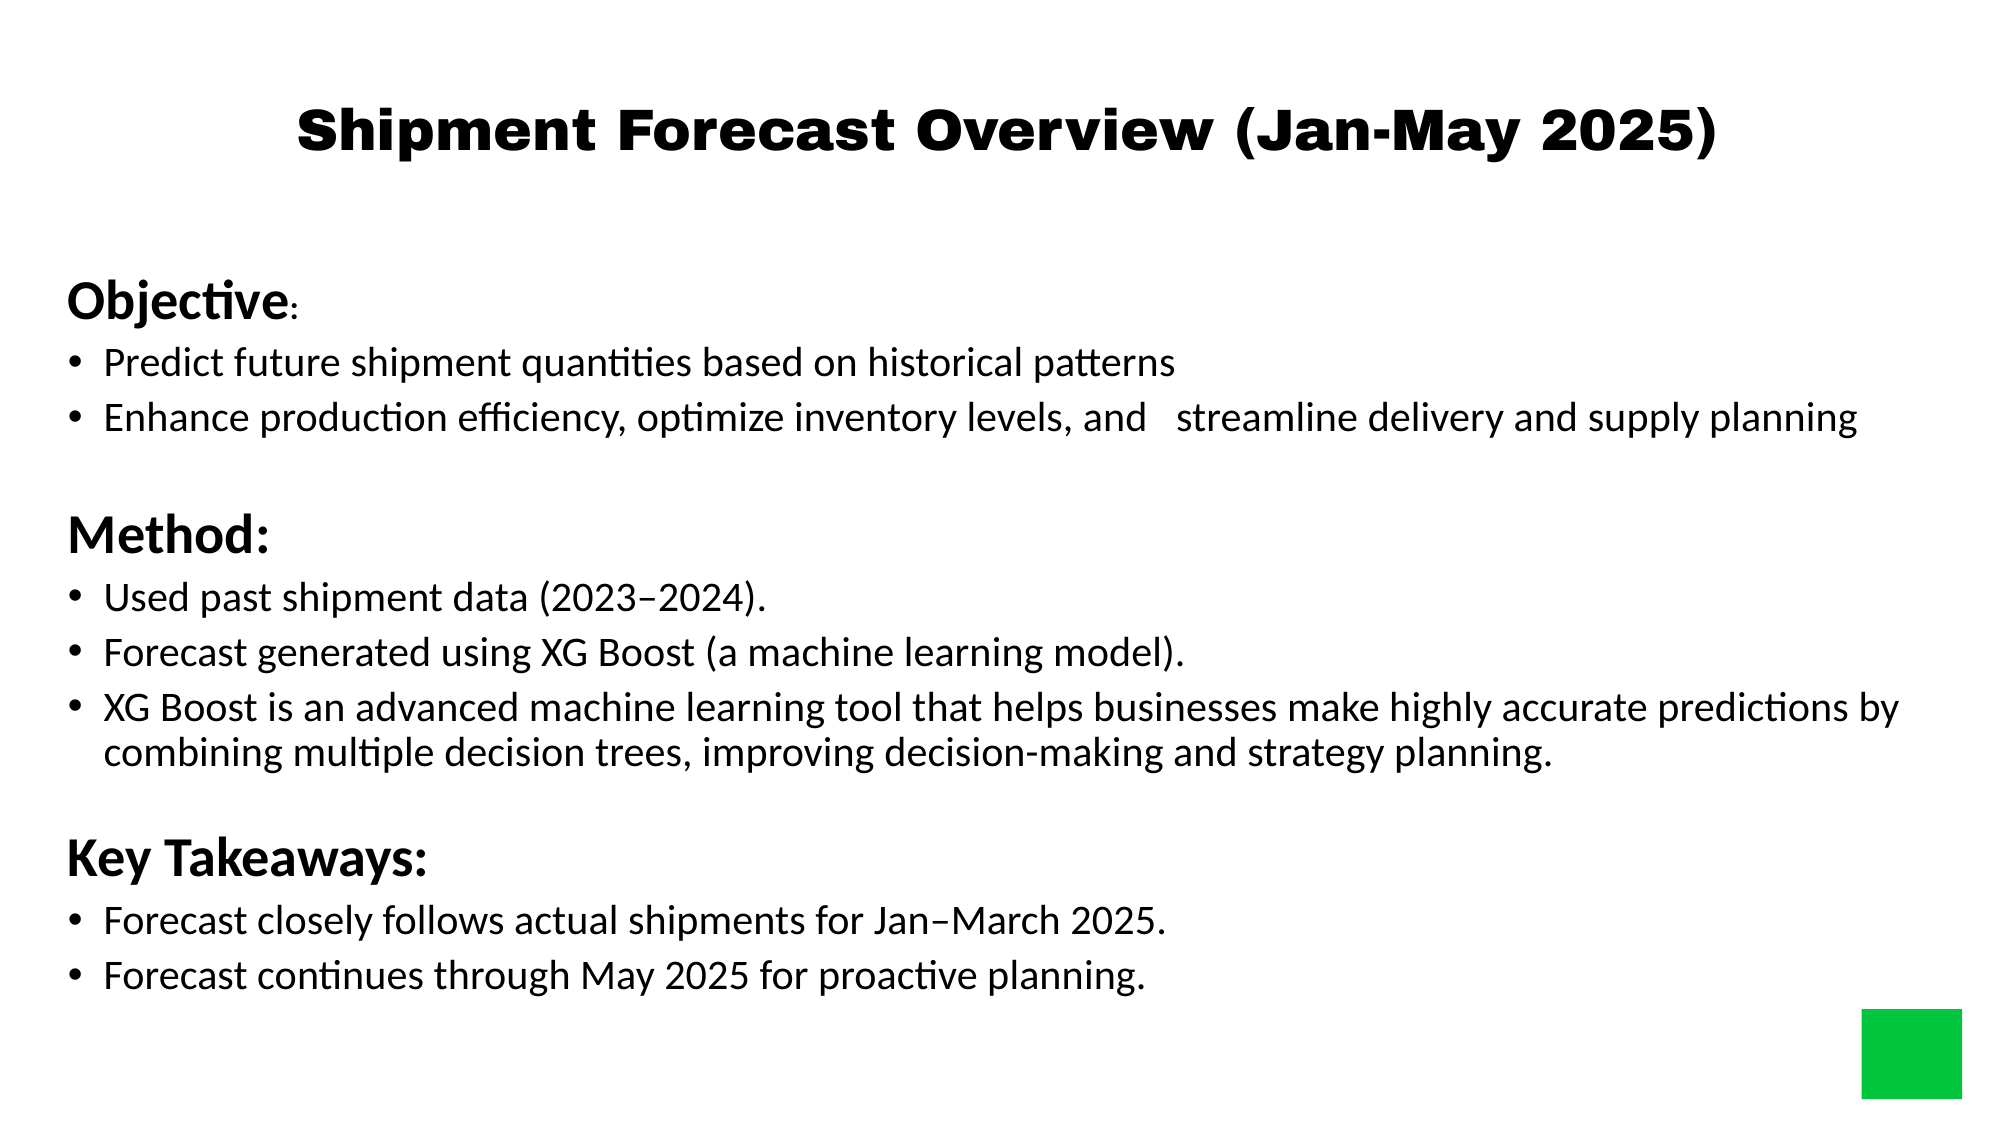

# Shipment Forecast Overview (Jan-May 2025)
Objective:
Predict future shipment quantities based on historical patterns
Enhance production efficiency, optimize inventory levels, and   streamline delivery and supply planning

Method:
Used past shipment data (2023–2024).
Forecast generated using XG Boost (a machine learning model).
XG Boost is an advanced machine learning tool that helps businesses make highly accurate predictions by combining multiple decision trees, improving decision-making and strategy planning.

Key Takeaways:
Forecast closely follows actual shipments for Jan–March 2025.
Forecast continues through May 2025 for proactive planning.